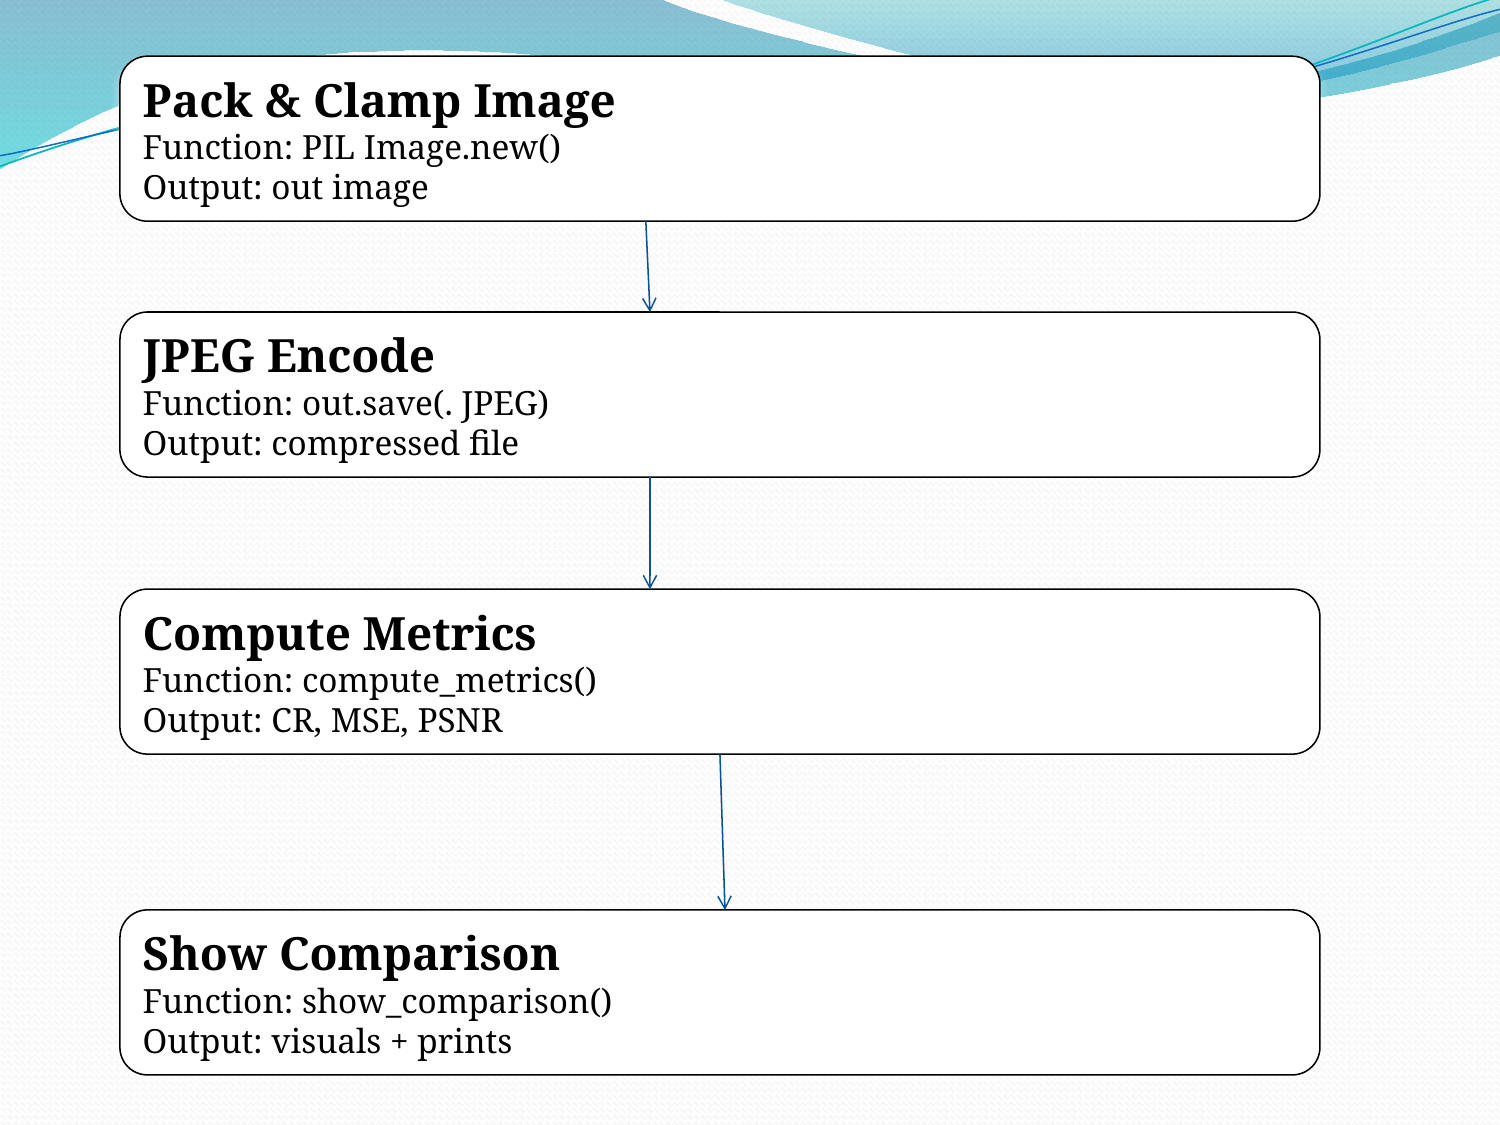

Pack & Clamp Image
Function: PIL Image.new()
Output: out image
JPEG Encode
Function: out.save(. JPEG)
Output: compressed file
Compute Metrics
Function: compute_metrics()
Output: CR, MSE, PSNR
Show Comparison
Function: show_comparison()
Output: visuals + prints